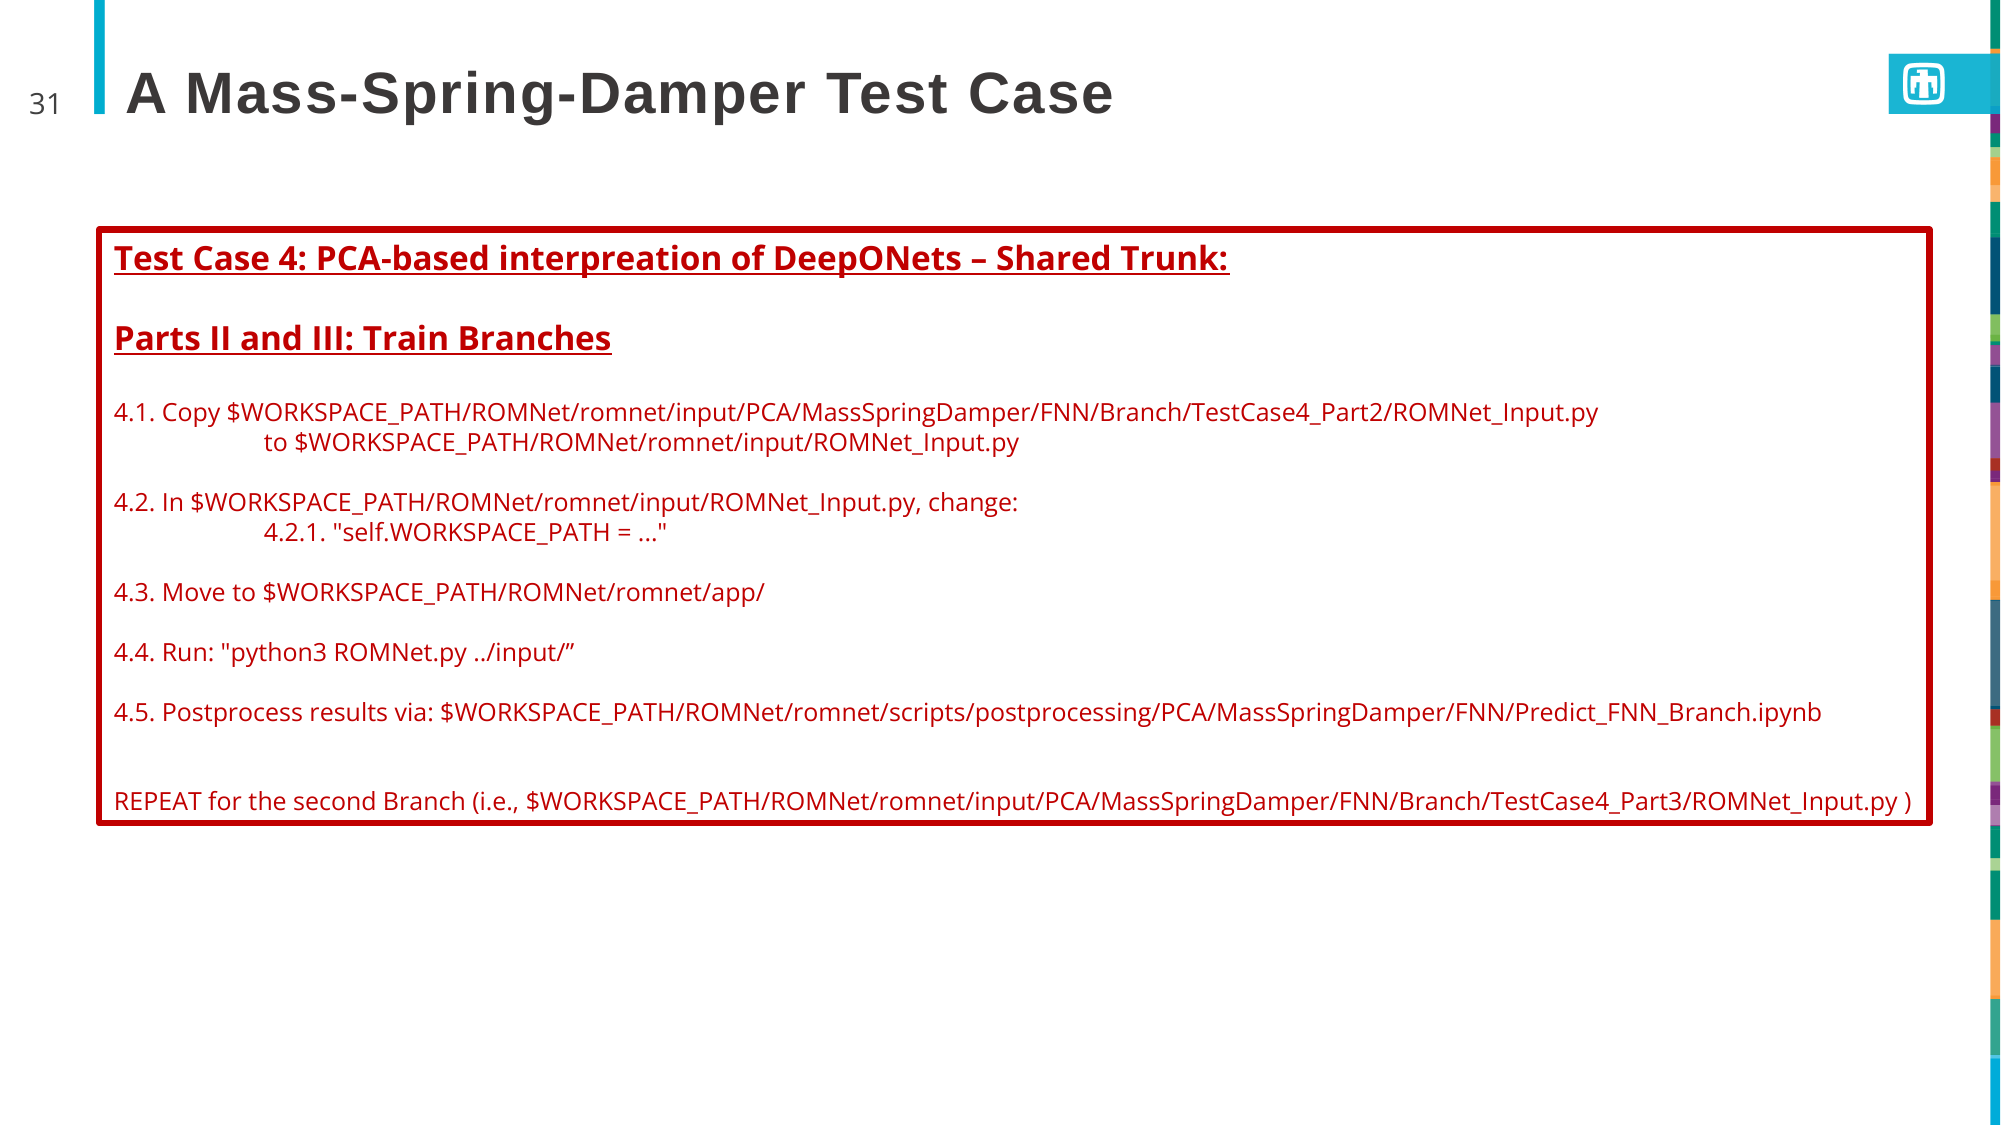

31
# A Mass-Spring-Damper Test Case
Test Case 4: PCA-based interpreation of DeepONets – Shared Trunk:

Parts II and III: Train Branches

4.1. Copy $WORKSPACE_PATH/ROMNet/romnet/input/PCA/MassSpringDamper/FNN/Branch/TestCase4_Part2/ROMNet_Input.py
	to $WORKSPACE_PATH/ROMNet/romnet/input/ROMNet_Input.py

4.2. In $WORKSPACE_PATH/ROMNet/romnet/input/ROMNet_Input.py, change:
	4.2.1. "self.WORKSPACE_PATH = ..."

4.3. Move to $WORKSPACE_PATH/ROMNet/romnet/app/

4.4. Run: "python3 ROMNet.py ../input/”

4.5. Postprocess results via: $WORKSPACE_PATH/ROMNet/romnet/scripts/postprocessing/PCA/MassSpringDamper/FNN/Predict_FNN_Branch.ipynb

REPEAT for the second Branch (i.e., $WORKSPACE_PATH/ROMNet/romnet/input/PCA/MassSpringDamper/FNN/Branch/TestCase4_Part3/ROMNet_Input.py )